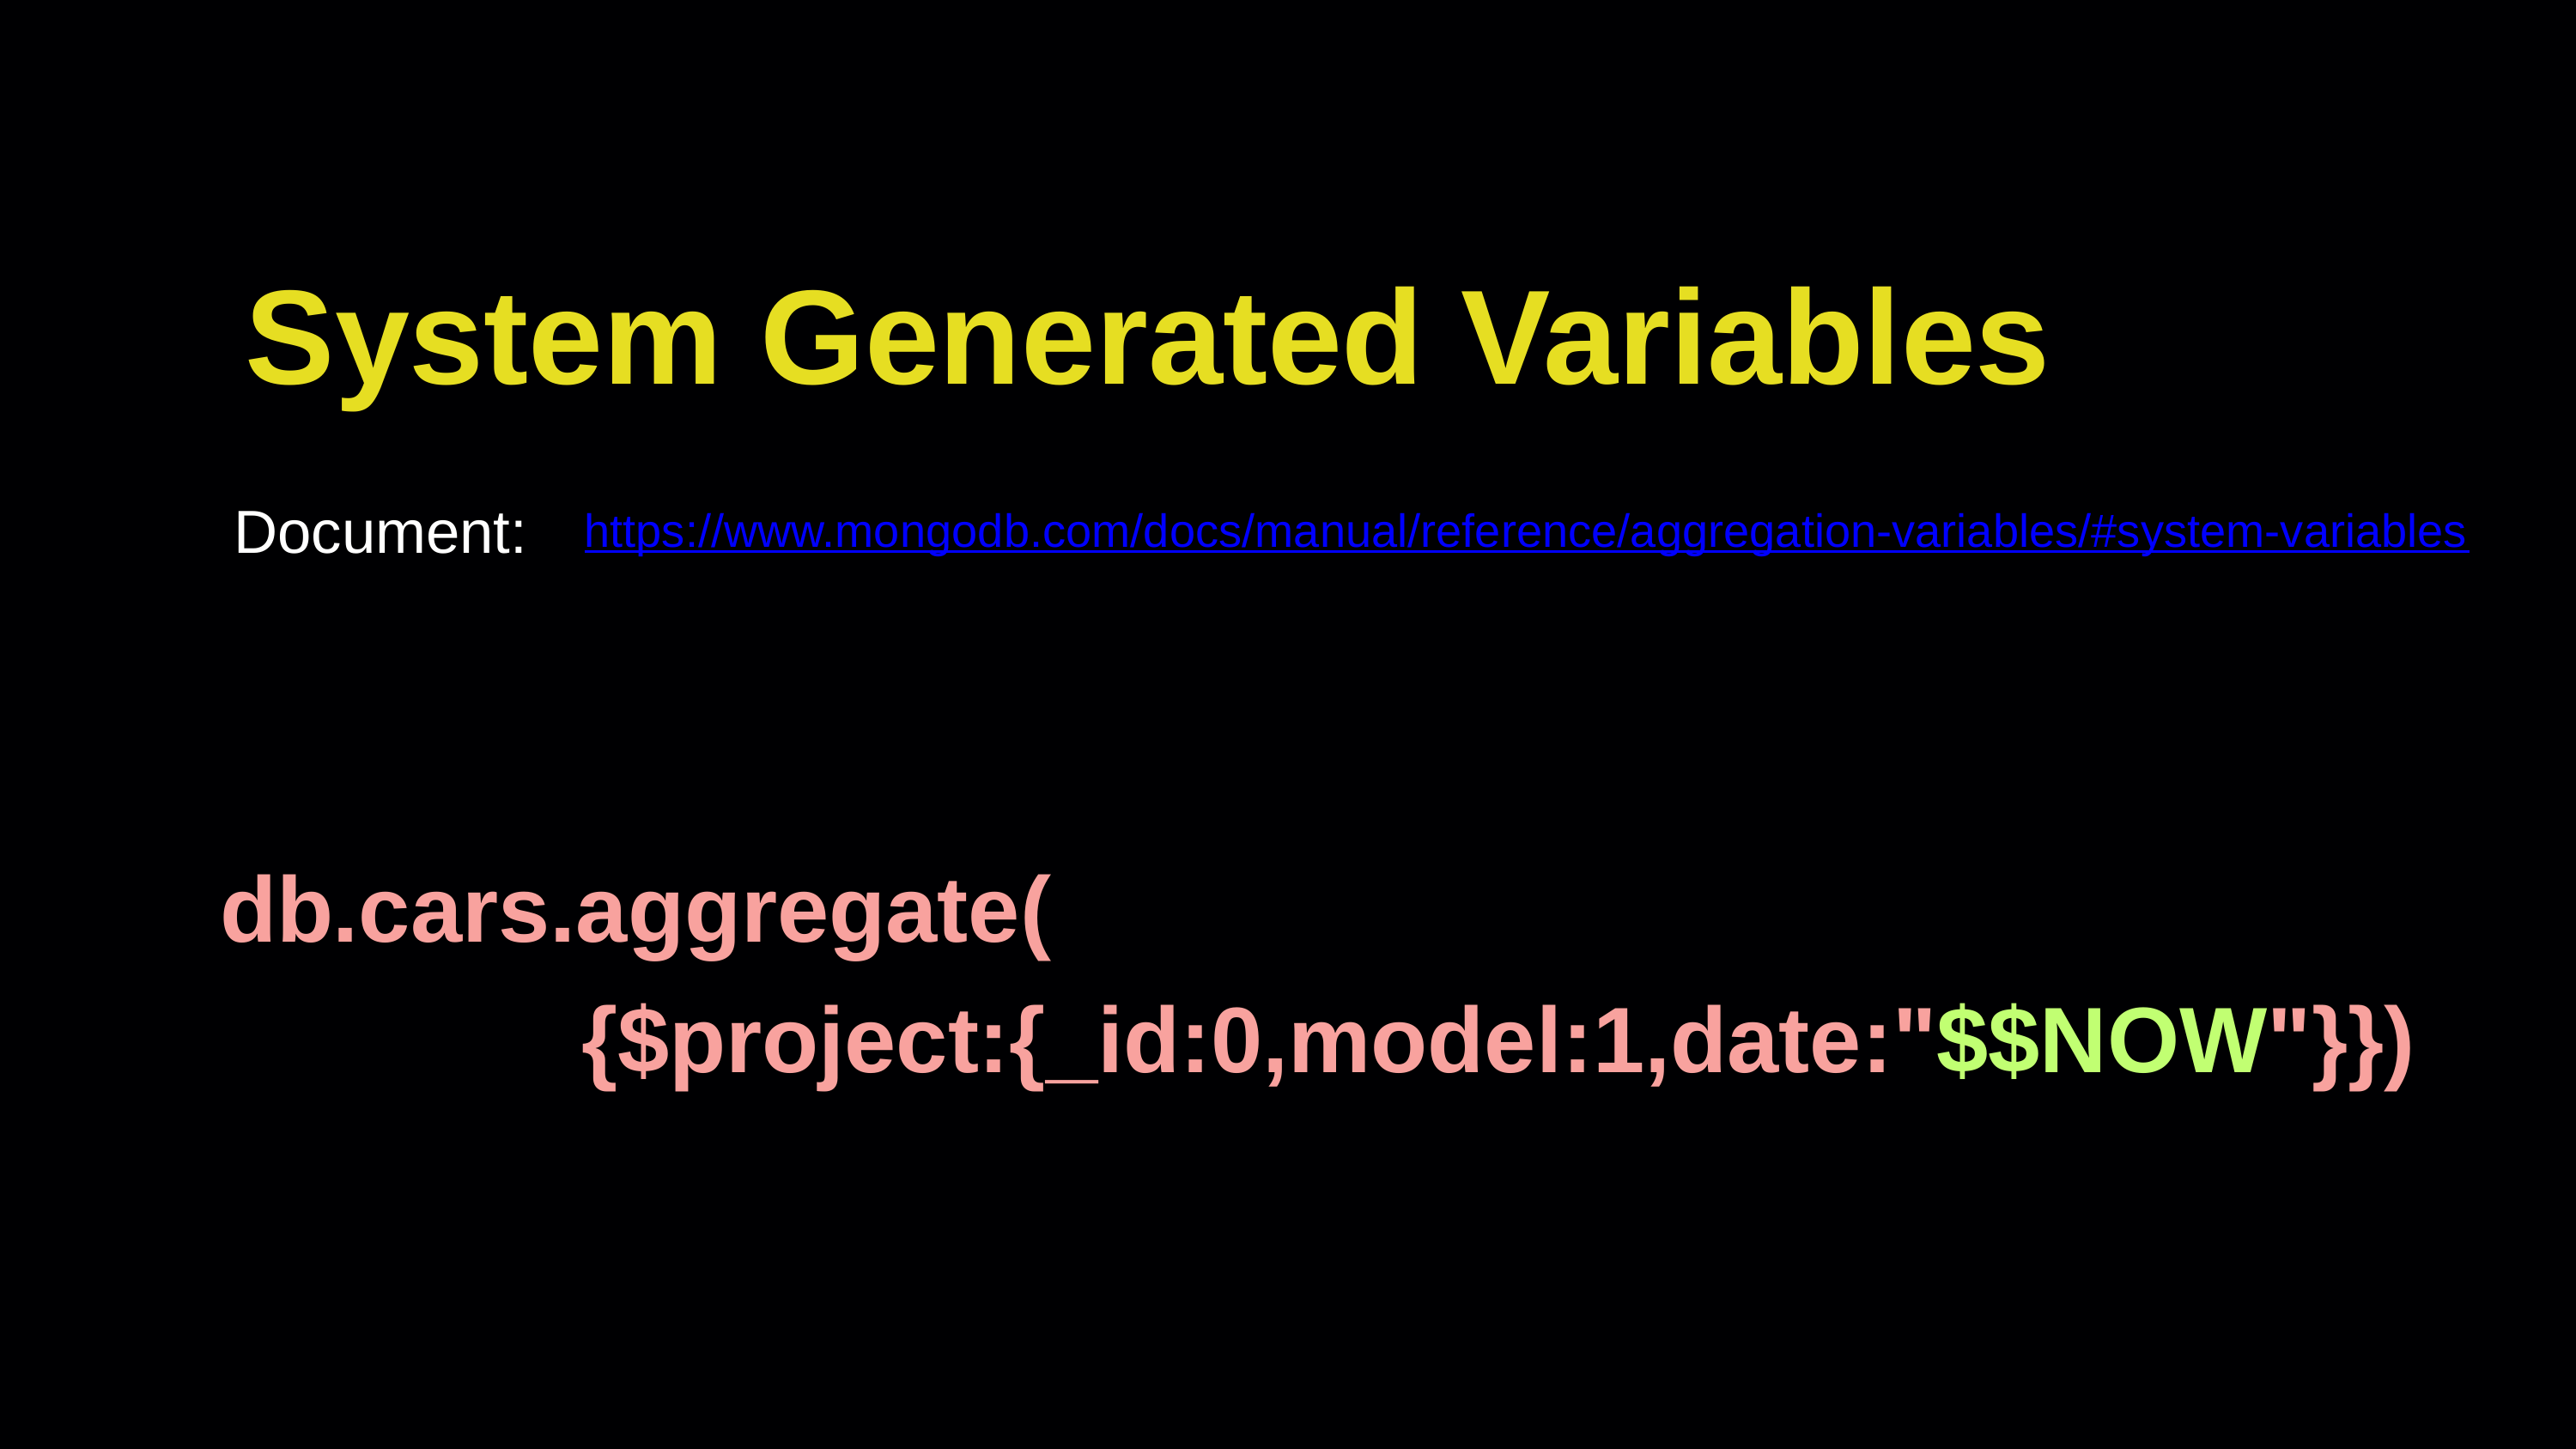

System Generated Variables
Document:
https://www.mongodb.com/docs/manual/reference/aggregation-variables/#system-variables
db.cars.aggregate(
              {$project:{_id:0,model:1,date:"$$NOW"}})